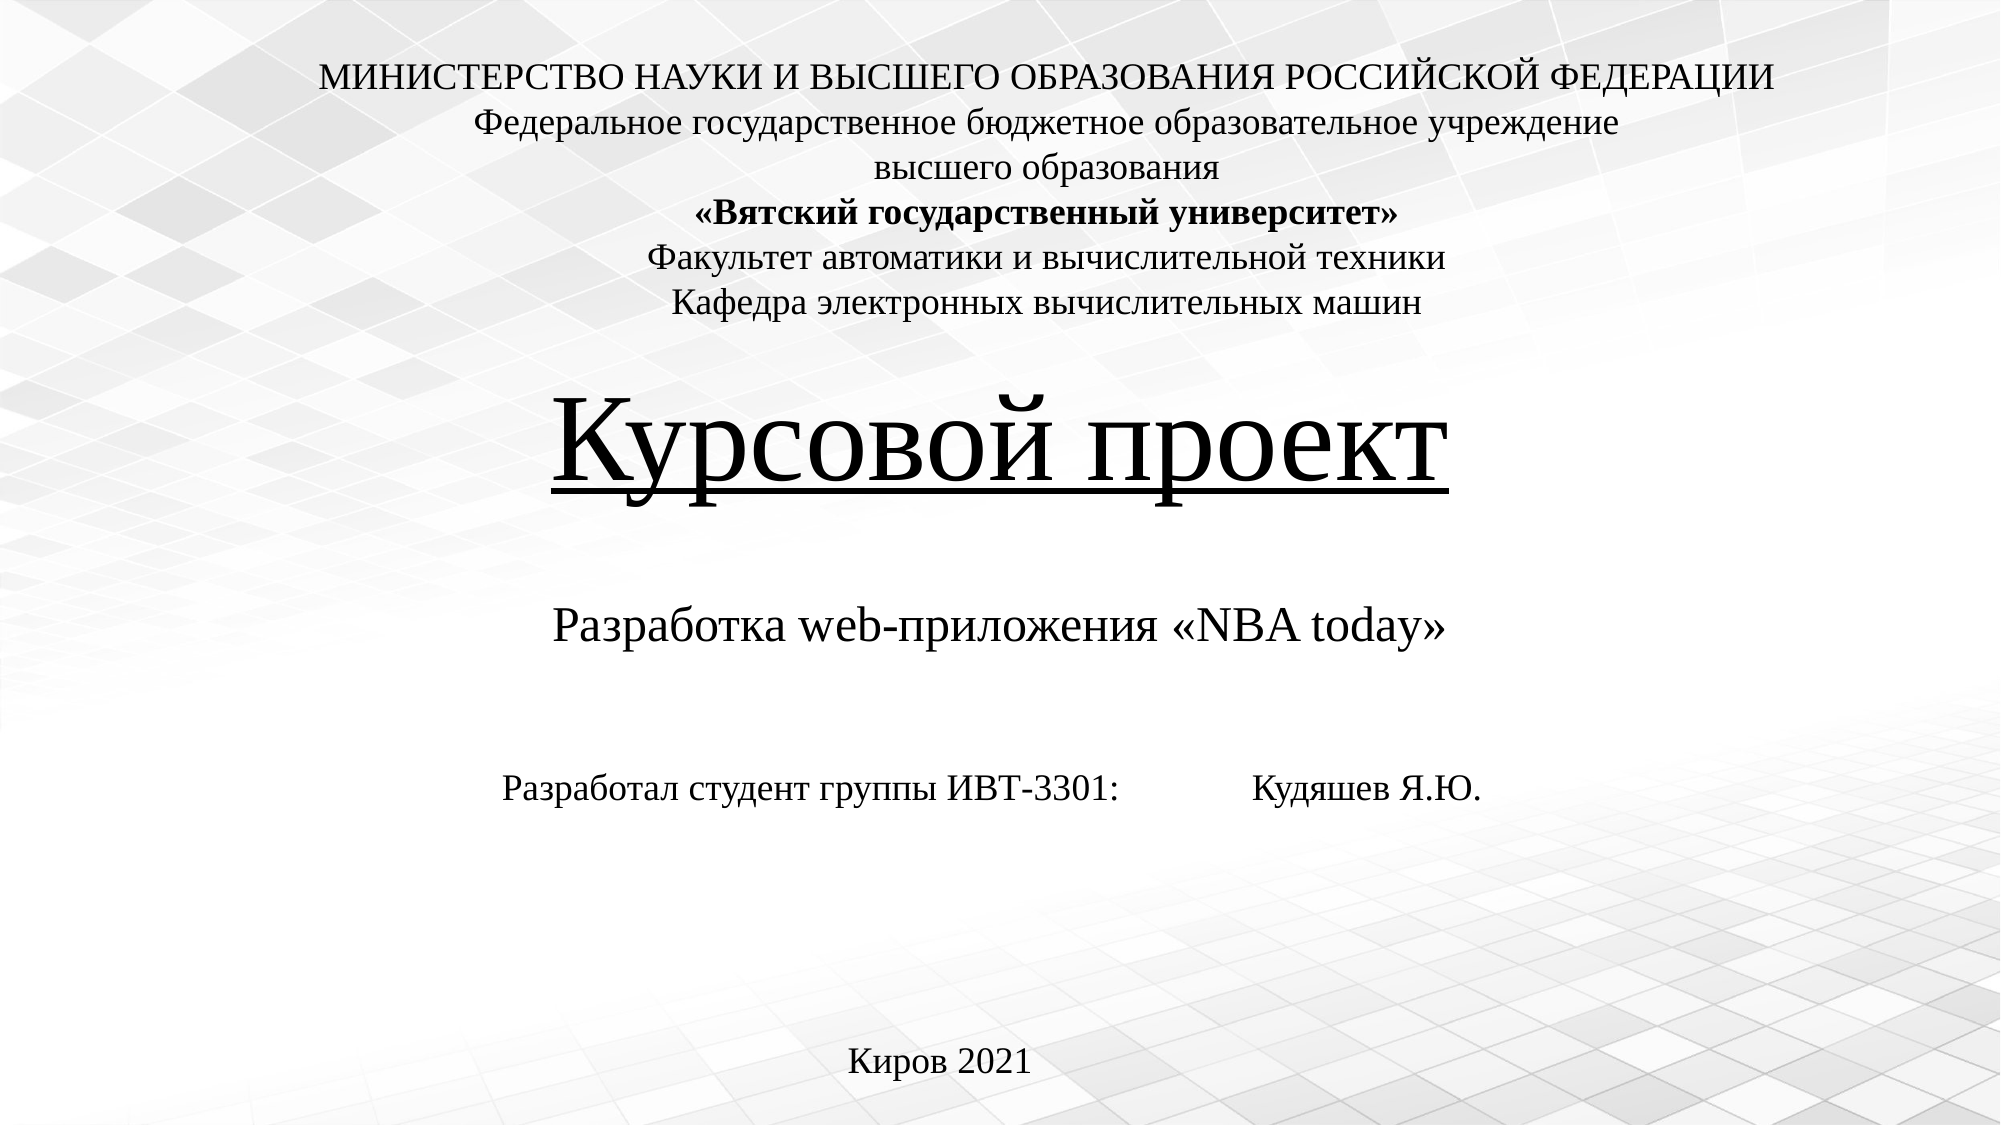

МИНИСТЕРСТВО НАУКИ И ВЫСШЕГО ОБРАЗОВАНИЯ РОССИЙСКОЙ ФЕДЕРАЦИИ
Федеральное государственное бюджетное образовательное учреждение
высшего образования
«Вятский государственный университет»
Факультет автоматики и вычислительной техники
Кафедра электронных вычислительных машин

Курсовой проект
Разработка web-приложения «NBA today»
Разработал студент группы ИВТ-3301:	Кудяшев Я.Ю.
Киров 2021